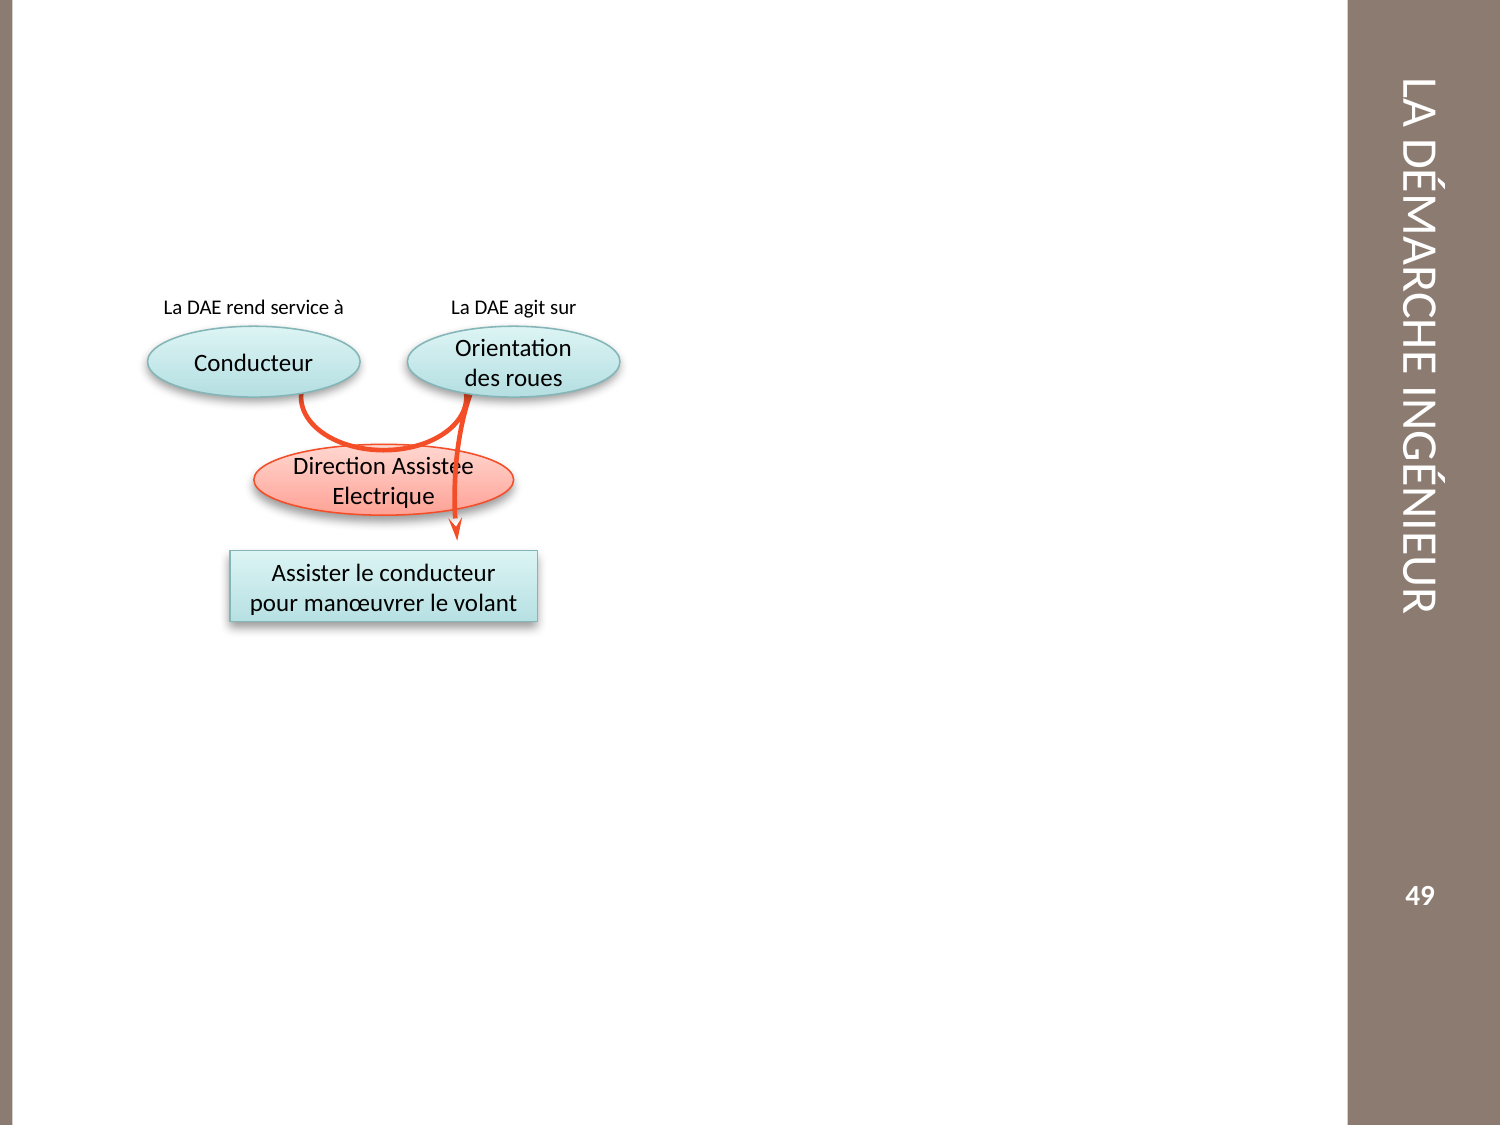

La DAE rend service à
La DAE agit sur
Conducteur
Orientation des roues

Direction Assistée Electrique
Assister le conducteur pour manœuvrer le volant
49